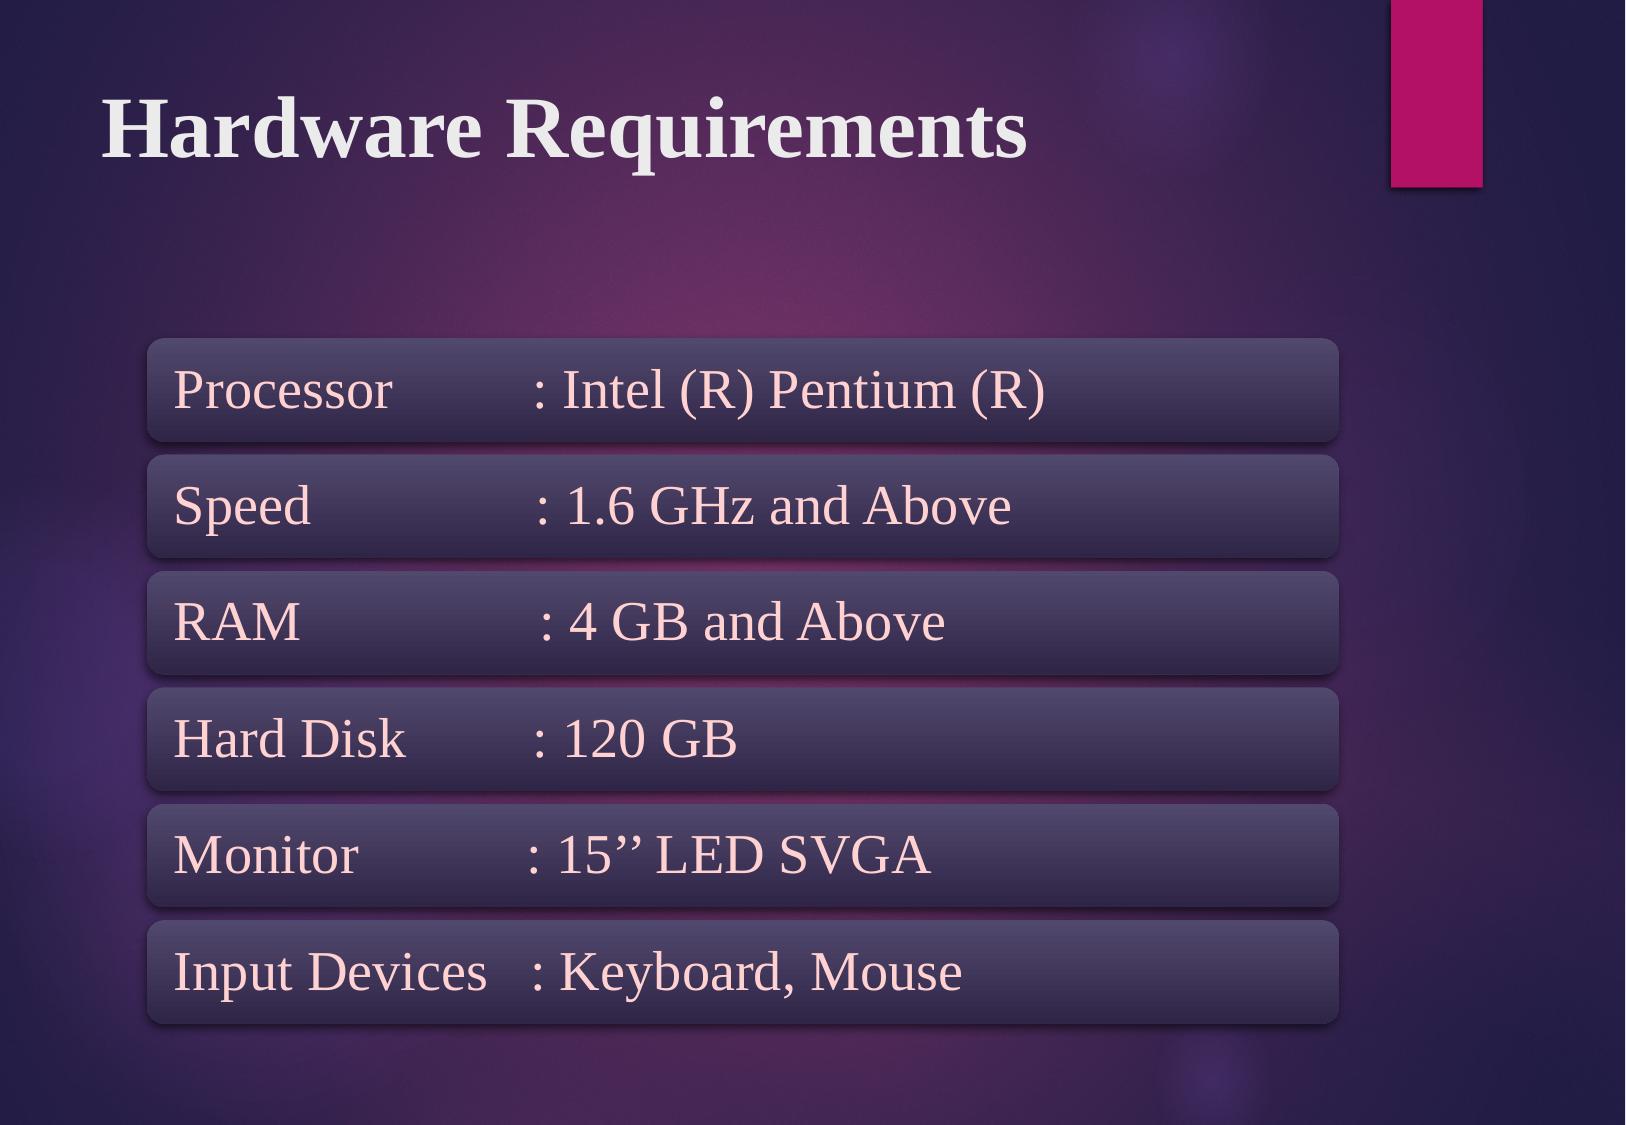

11
Hardware Requirements
Processor          : Intel (R) Pentium (R)
Speed                : 1.6 GHz and Above
RAM                 : 4 GB and Above
Hard Disk         : 120 GB
Monitor            : 15’’ LED SVGA
Input Devices   : Keyboard, Mouse